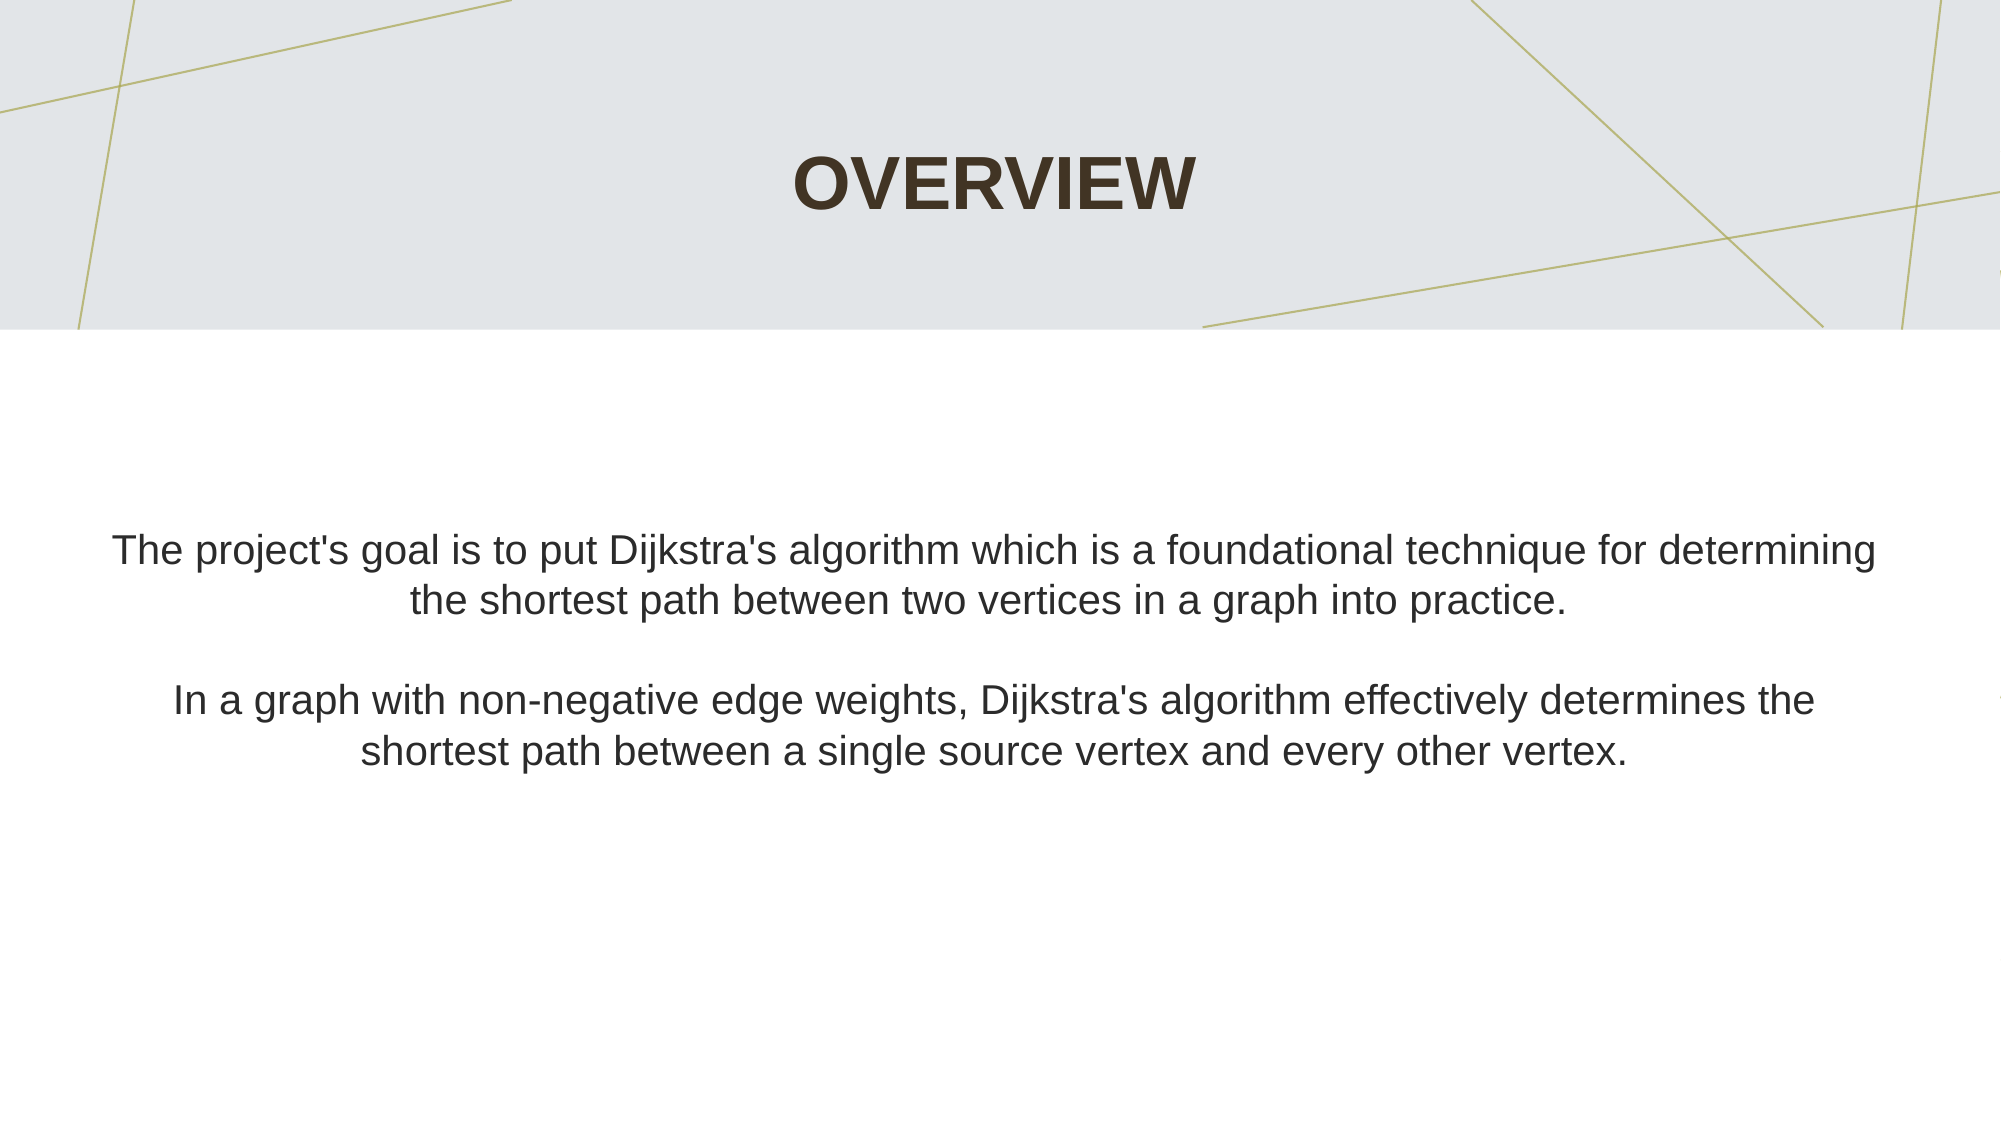

# OVERVIEW
The project's goal is to put Dijkstra's algorithm which is a foundational technique for determining the shortest path between two vertices in a graph into practice.

In a graph with non-negative edge weights, Dijkstra's algorithm effectively determines the shortest path between a single source vertex and every other vertex.